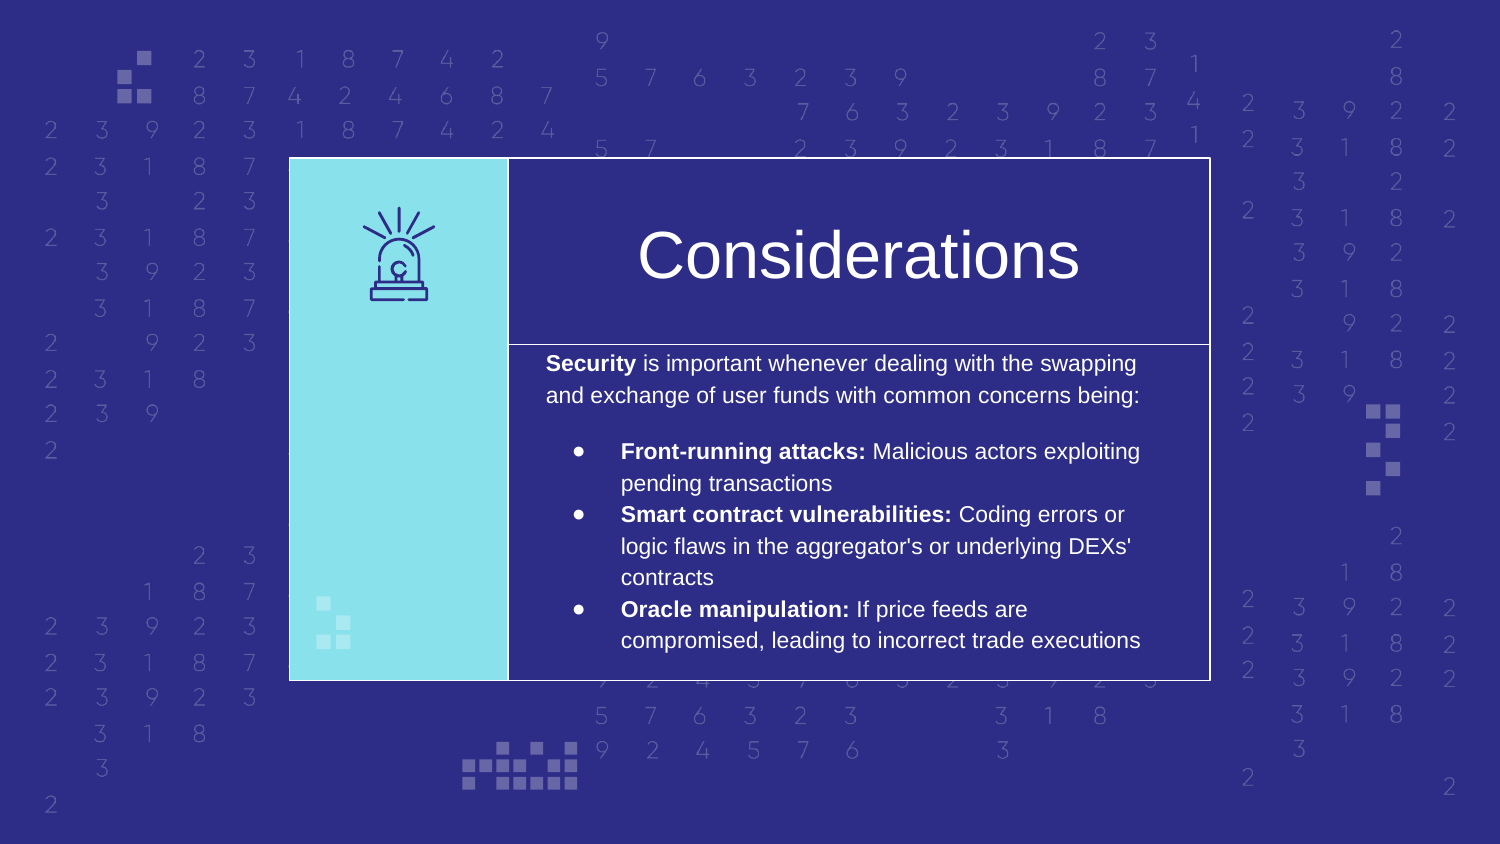

# Considerations

Security is important whenever dealing with the swapping and exchange of user funds with common concerns being:
Front-running attacks: Malicious actors exploiting pending transactions
Smart contract vulnerabilities: Coding errors or logic flaws in the aggregator's or underlying DEXs' contracts
Oracle manipulation: If price feeds are compromised, leading to incorrect trade executions